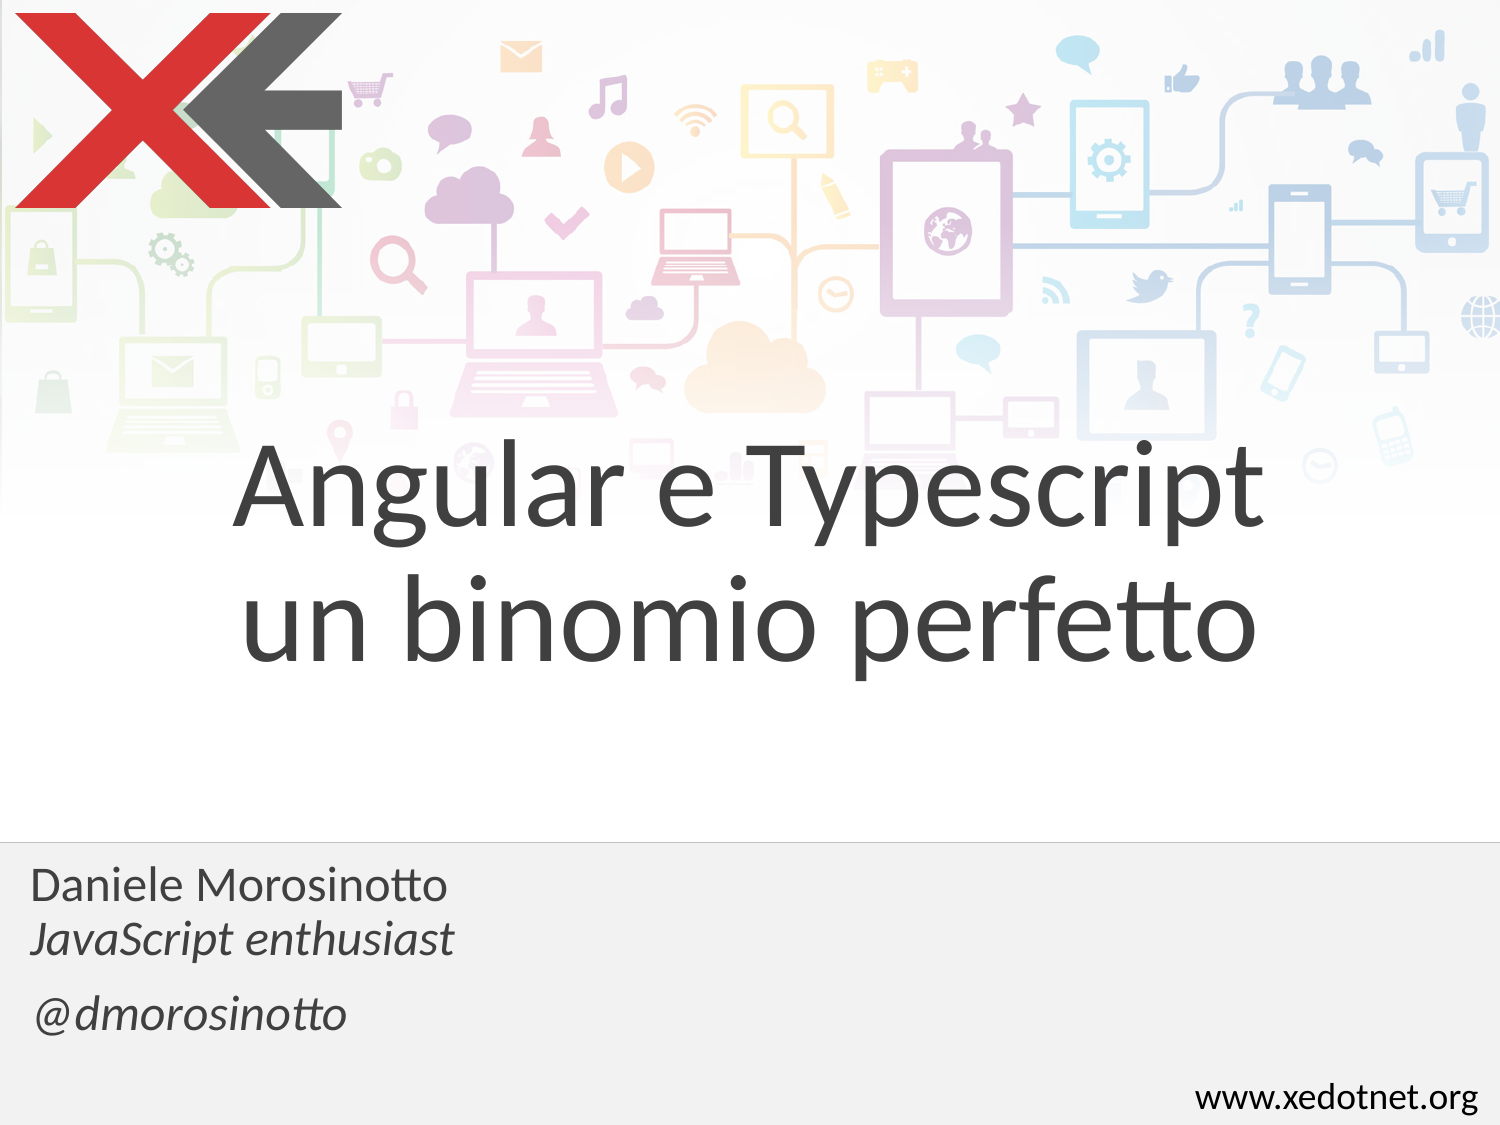

# Angular e Typescript un binomio perfetto
Daniele Morosinotto
JavaScript enthusiast
@dmorosinotto